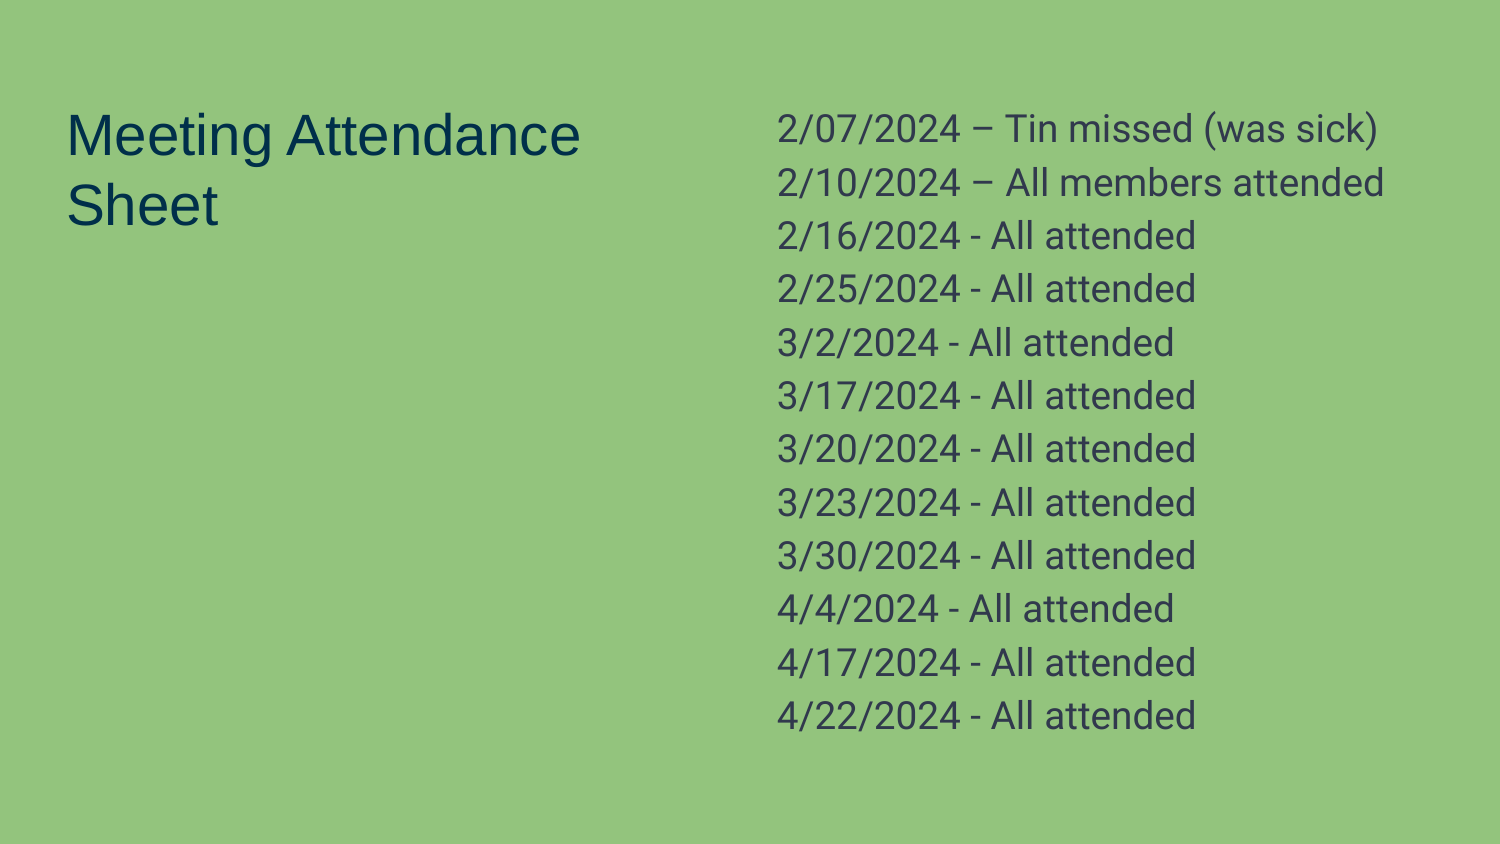

Meeting Attendance Sheet
2/07/2024 – Tin missed (was sick)
2/10/2024 – All members attended
2/16/2024 - All attended
2/25/2024 - All attended
3/2/2024 - All attended
3/17/2024 - All attended
3/20/2024 - All attended
3/23/2024 - All attended
3/30/2024 - All attended
4/4/2024 - All attended
4/17/2024 - All attended
4/22/2024 - All attended